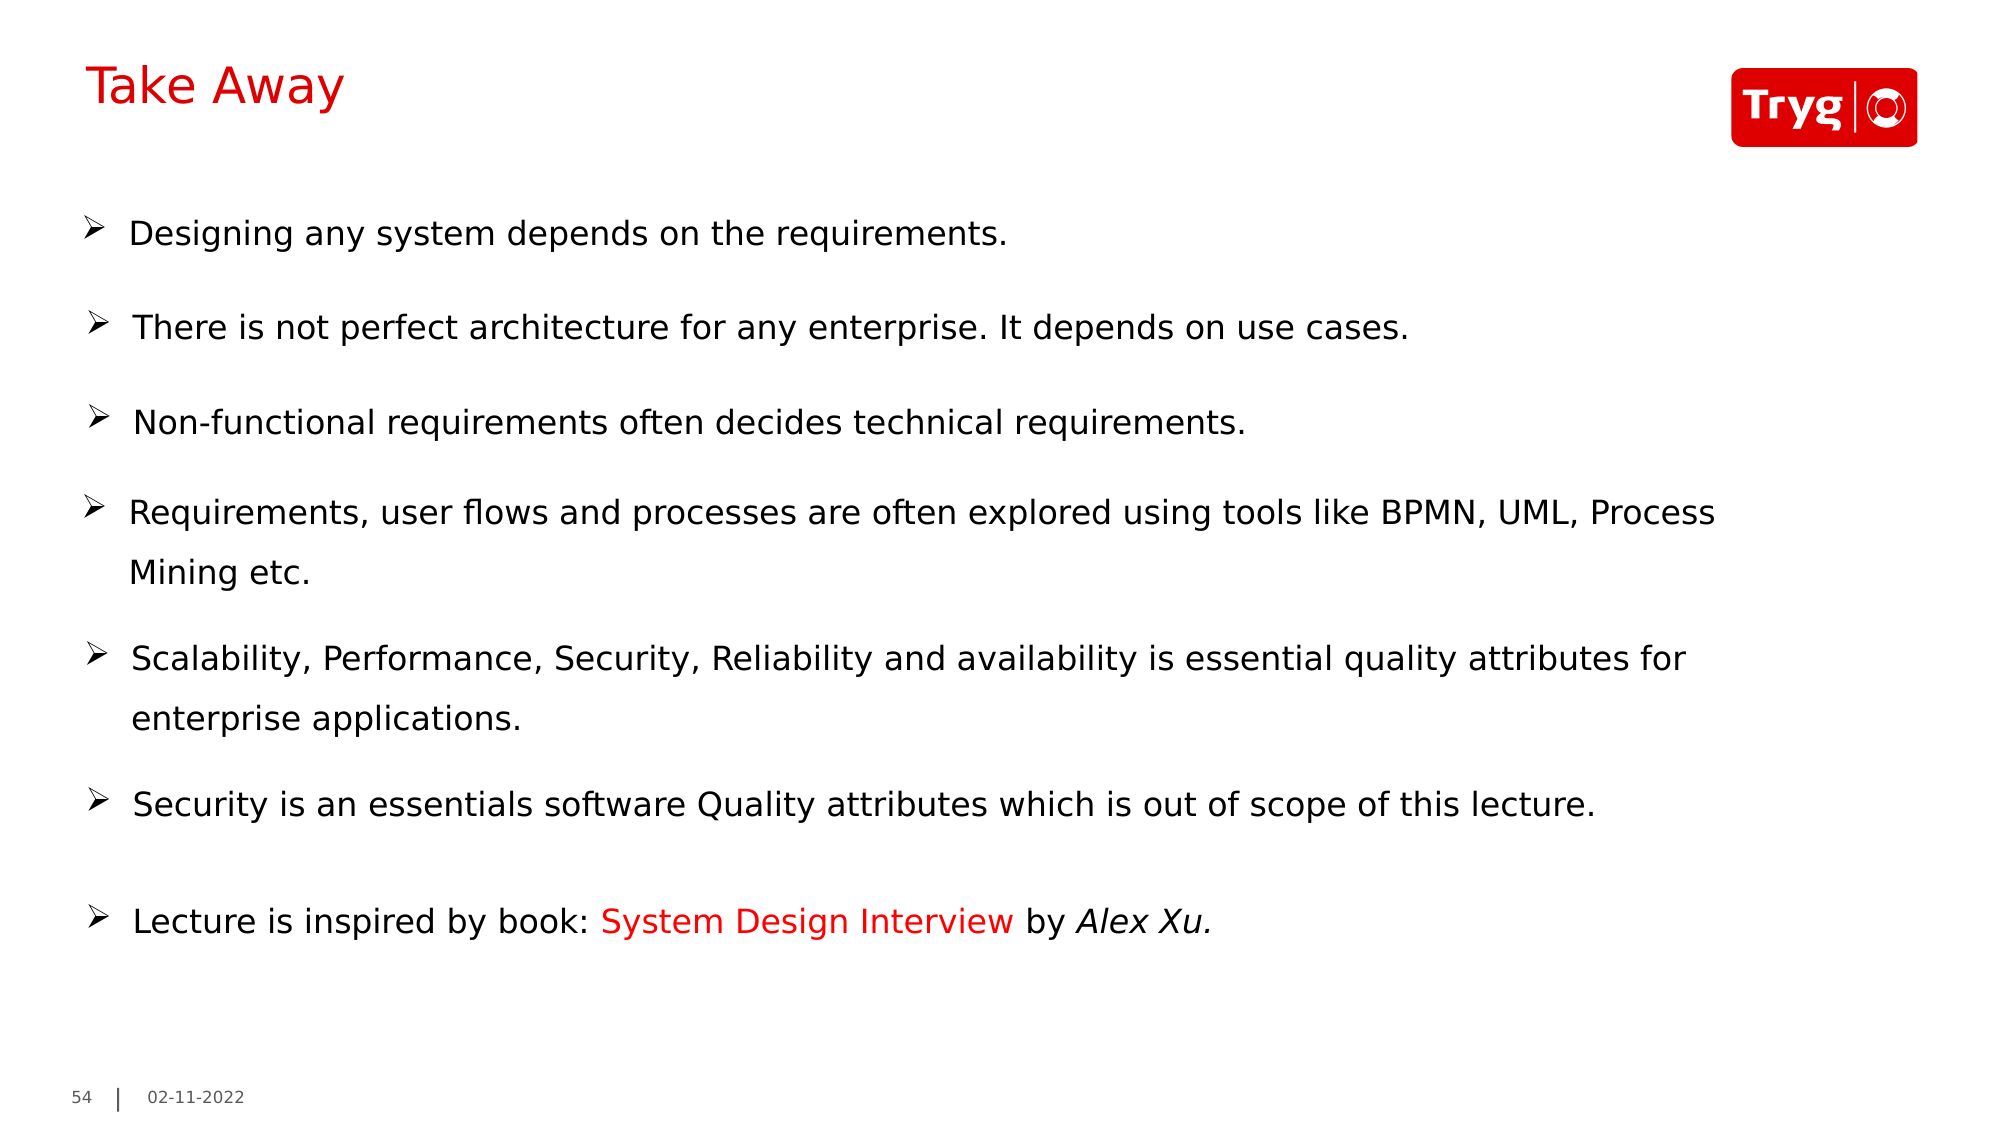

# Take Away
Designing any system depends on the requirements.
There is not perfect architecture for any enterprise. It depends on use cases.
Non-functional requirements often decides technical requirements.
Requirements, user flows and processes are often explored using tools like BPMN, UML, Process Mining etc.
Scalability, Performance, Security, Reliability and availability is essential quality attributes for enterprise applications.
Security is an essentials software Quality attributes which is out of scope of this lecture.
Lecture is inspired by book: System Design Interview by Alex Xu.
54
02-11-2022